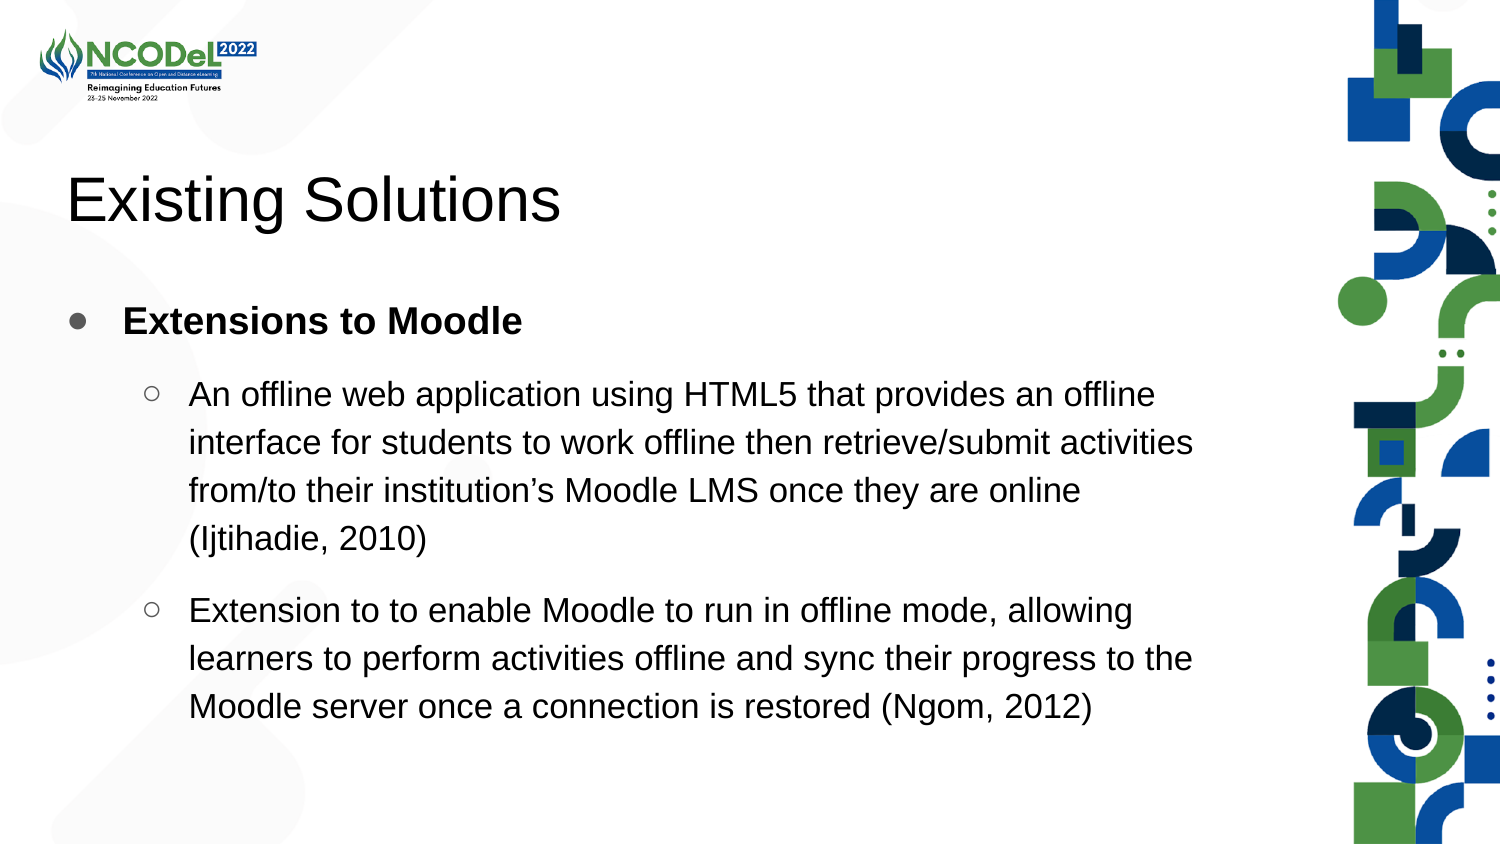

# Existing Solutions
Extensions to Moodle
An offline web application using HTML5 that provides an offline interface for students to work offline then retrieve/submit activities from/to their institution’s Moodle LMS once they are online (Ijtihadie, 2010)
Extension to to enable Moodle to run in offline mode, allowing learners to perform activities offline and sync their progress to the Moodle server once a connection is restored (Ngom, 2012)